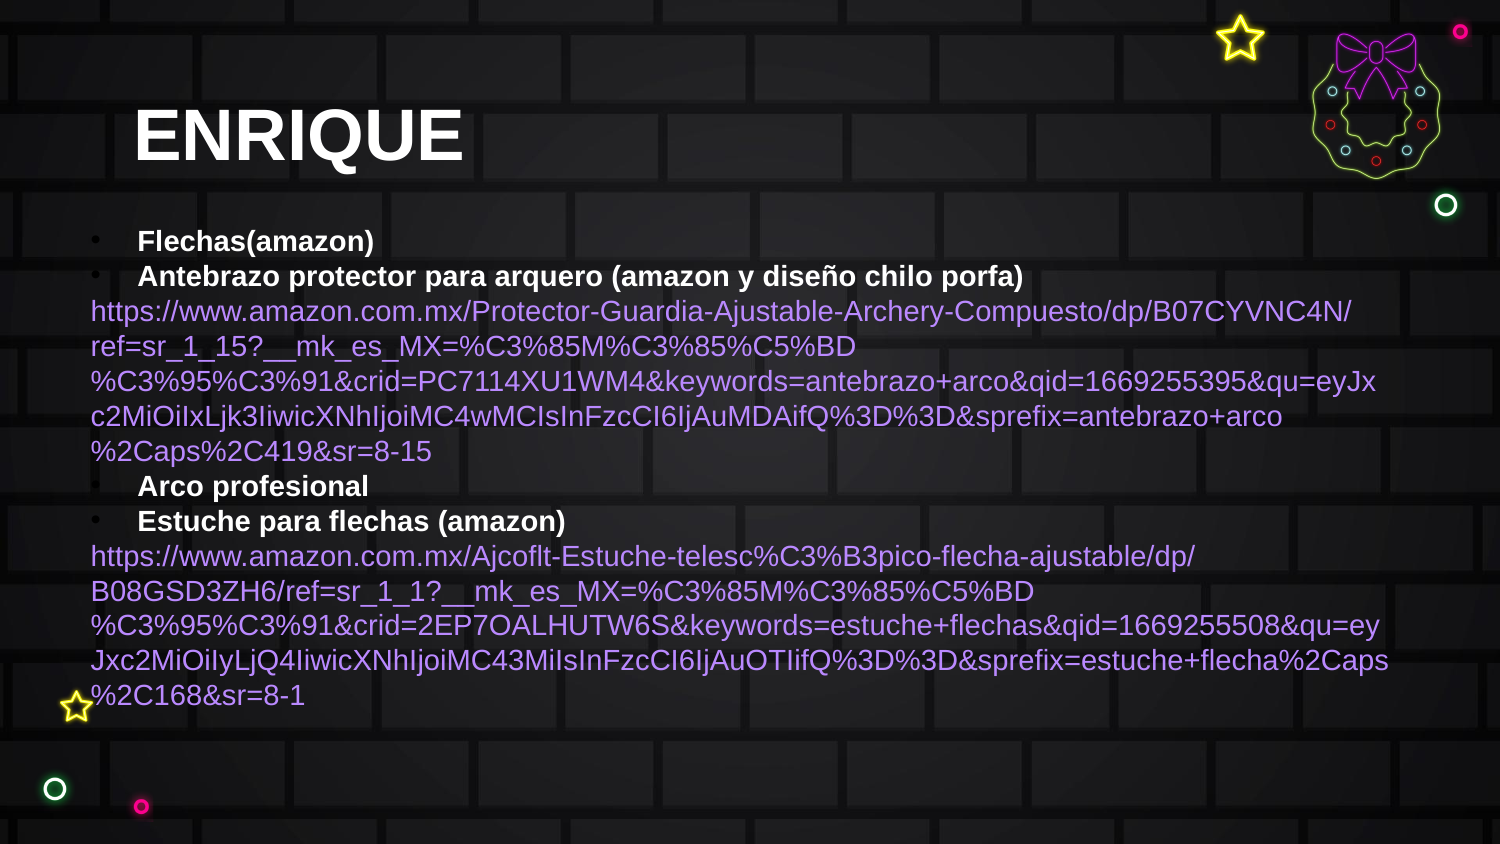

# ENRIQUE
Flechas(amazon)
Antebrazo protector para arquero (amazon y diseño chilo porfa)
https://www.amazon.com.mx/Protector-Guardia-Ajustable-Archery-Compuesto/dp/B07CYVNC4N/ref=sr_1_15?__mk_es_MX=%C3%85M%C3%85%C5%BD%C3%95%C3%91&crid=PC7114XU1WM4&keywords=antebrazo+arco&qid=1669255395&qu=eyJxc2MiOiIxLjk3IiwicXNhIjoiMC4wMCIsInFzcCI6IjAuMDAifQ%3D%3D&sprefix=antebrazo+arco%2Caps%2C419&sr=8-15
Arco profesional
Estuche para flechas (amazon)
https://www.amazon.com.mx/Ajcoflt-Estuche-telesc%C3%B3pico-flecha-ajustable/dp/B08GSD3ZH6/ref=sr_1_1?__mk_es_MX=%C3%85M%C3%85%C5%BD%C3%95%C3%91&crid=2EP7OALHUTW6S&keywords=estuche+flechas&qid=1669255508&qu=eyJxc2MiOiIyLjQ4IiwicXNhIjoiMC43MiIsInFzcCI6IjAuOTIifQ%3D%3D&sprefix=estuche+flecha%2Caps%2C168&sr=8-1